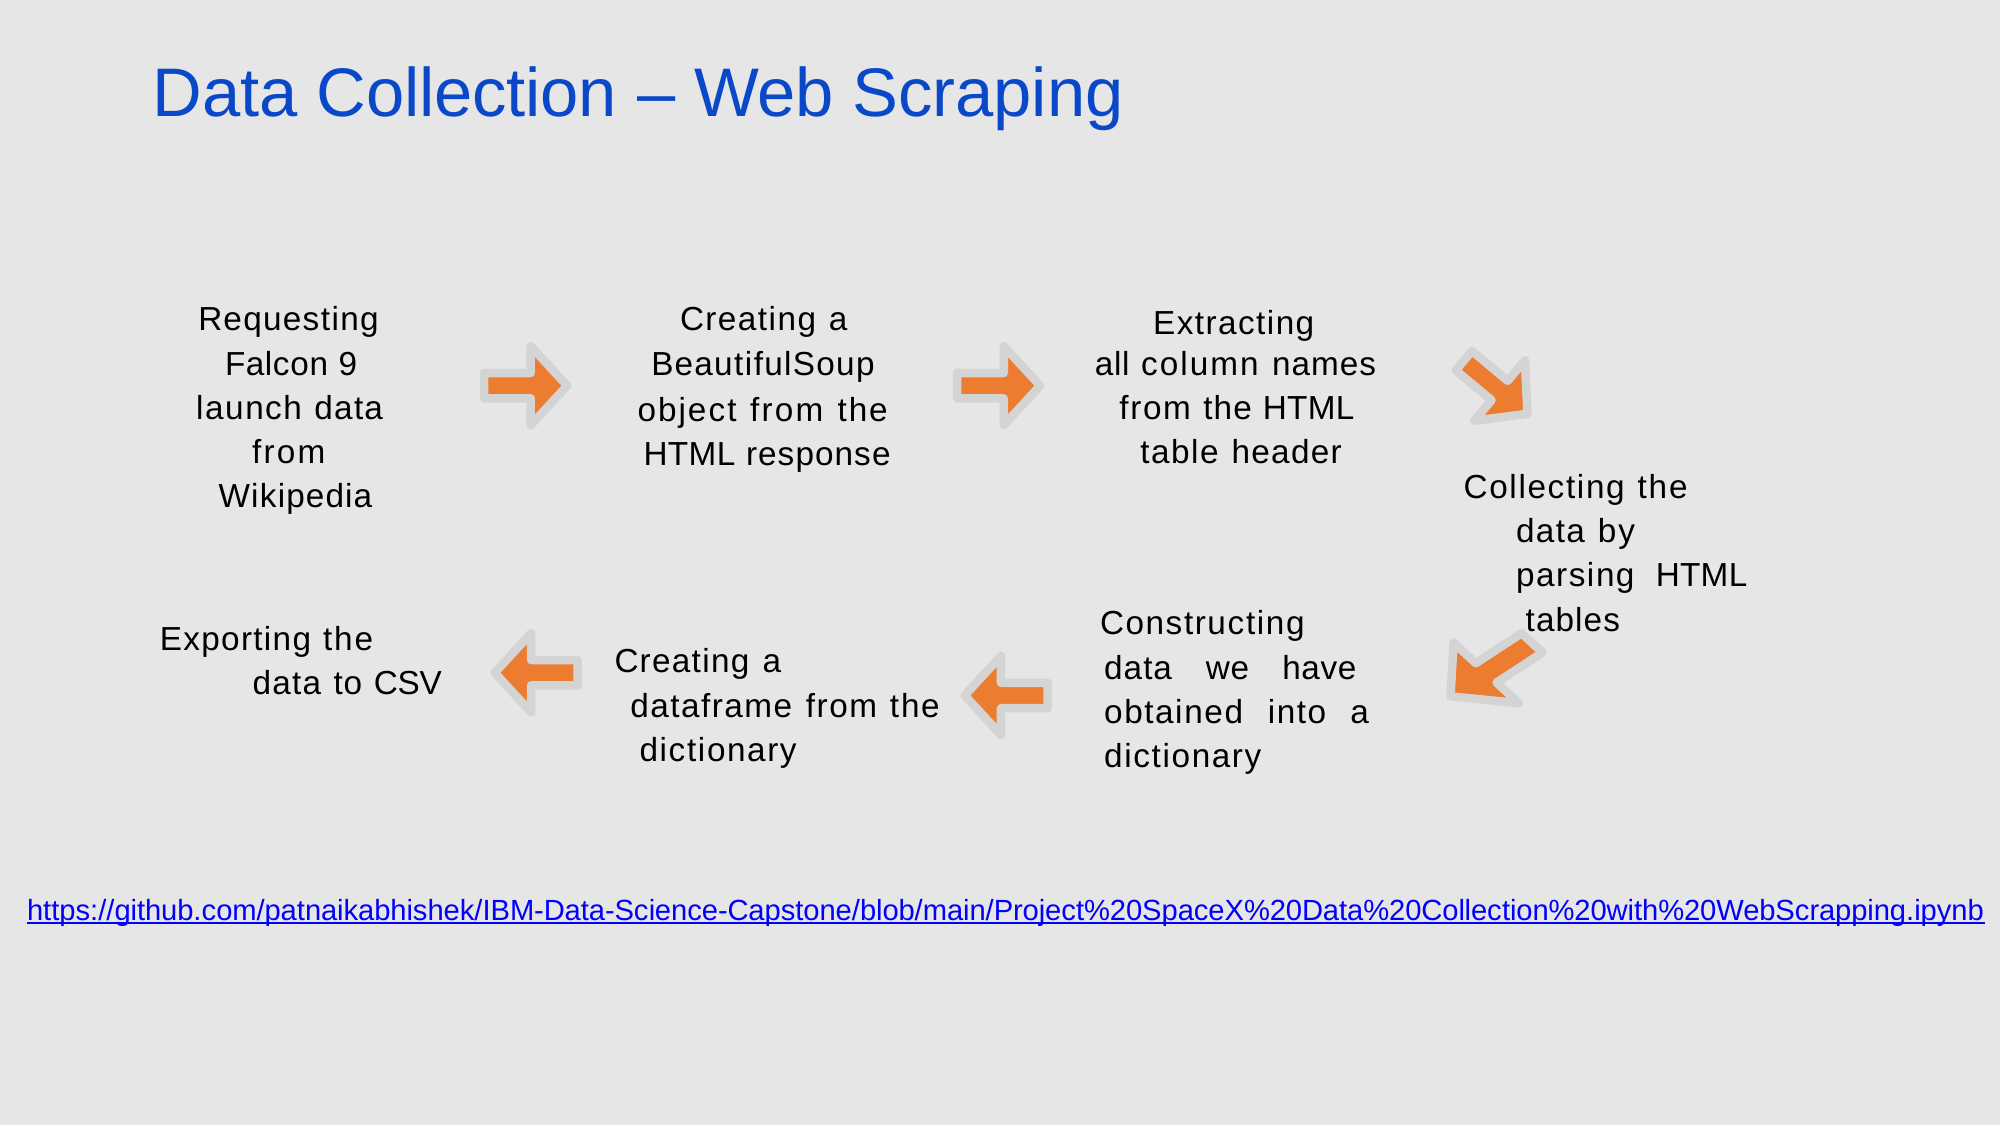

# Data Collection – Web Scraping
Requesting  Falcon 9  launch data  from  Wikipedia
Creating a  BeautifulSoup
object from the  HTML response
Extracting
all column names
from the HTML  table header

Collecting the  data by  parsing HTML  tables
Constructing
Exporting the
data to CSV

Creating a  dataframe from the  dictionary
data we have  obtained into a  dictionary

https://github.com/patnaikabhishek/IBM-Data-Science-Capstone/blob/main/Project%20SpaceX%20Data%20Collection%20with%20WebScrapping.ipynb